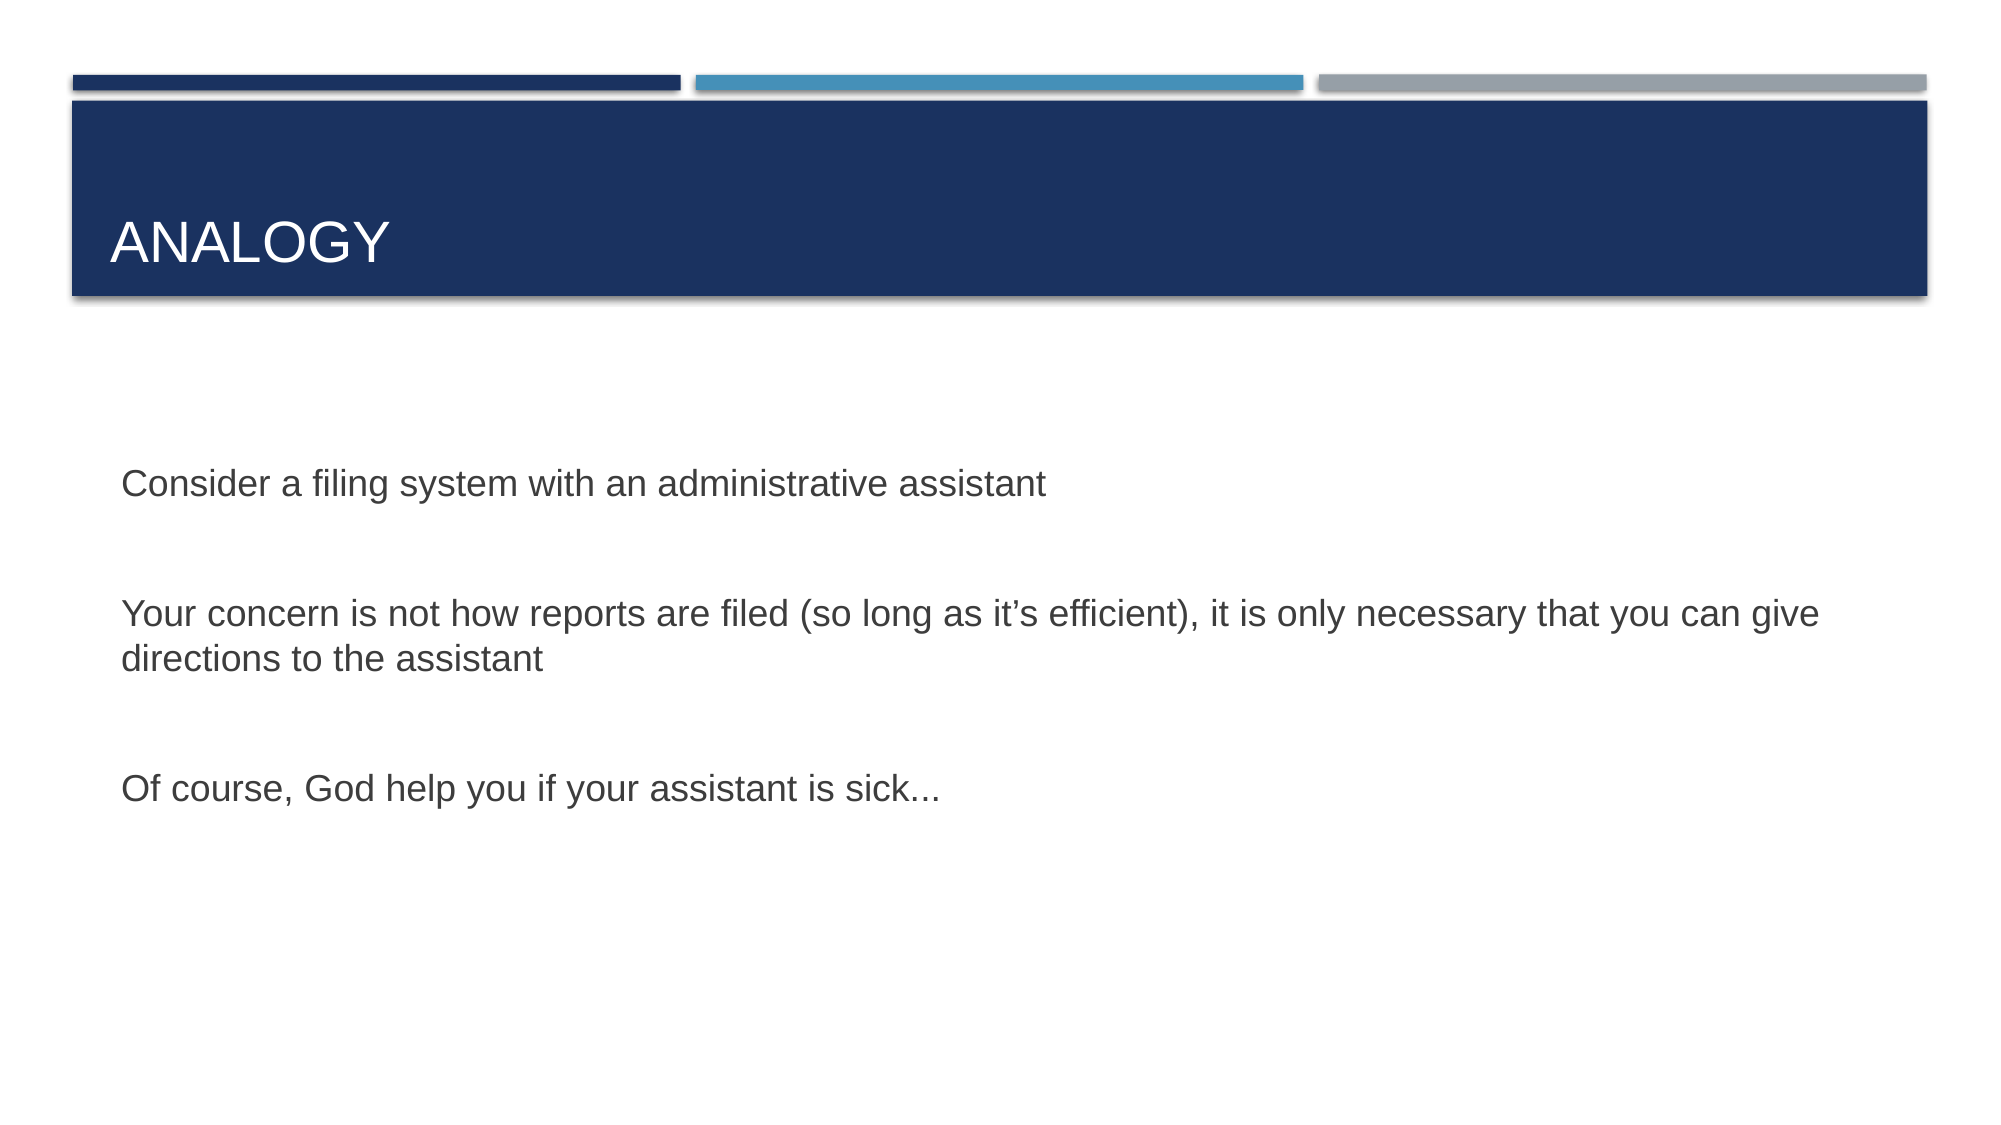

# Analogy
	Consider a filing system with an administrative assistant

	Your concern is not how reports are filed (so long as it’s efficient), it is only necessary that you can give directions to the assistant

	Of course, God help you if your assistant is sick...